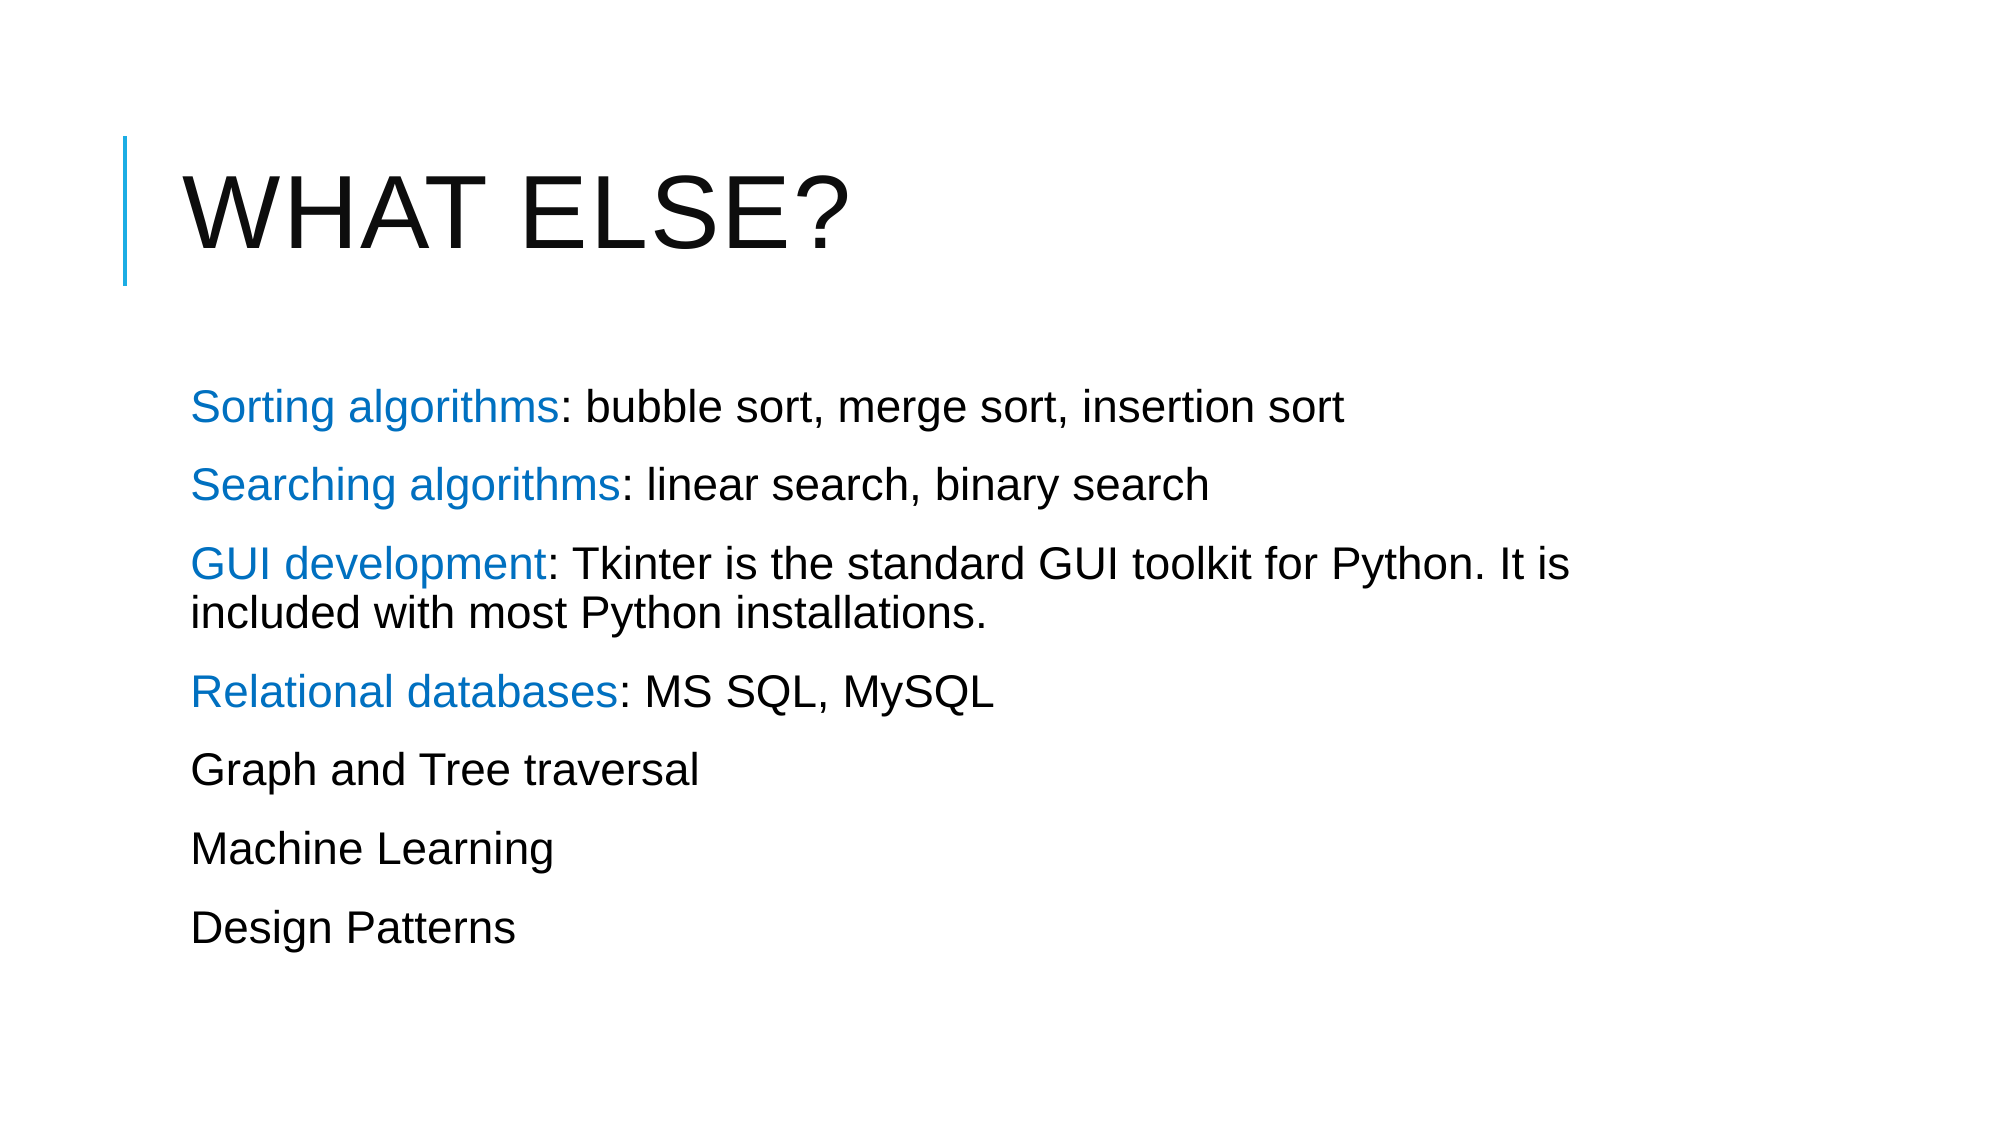

# What else?
Sorting algorithms: bubble sort, merge sort, insertion sort
Searching algorithms: linear search, binary search
GUI development: Tkinter is the standard GUI toolkit for Python. It is included with most Python installations.
Relational databases: MS SQL, MySQL
Graph and Tree traversal
Machine Learning
Design Patterns